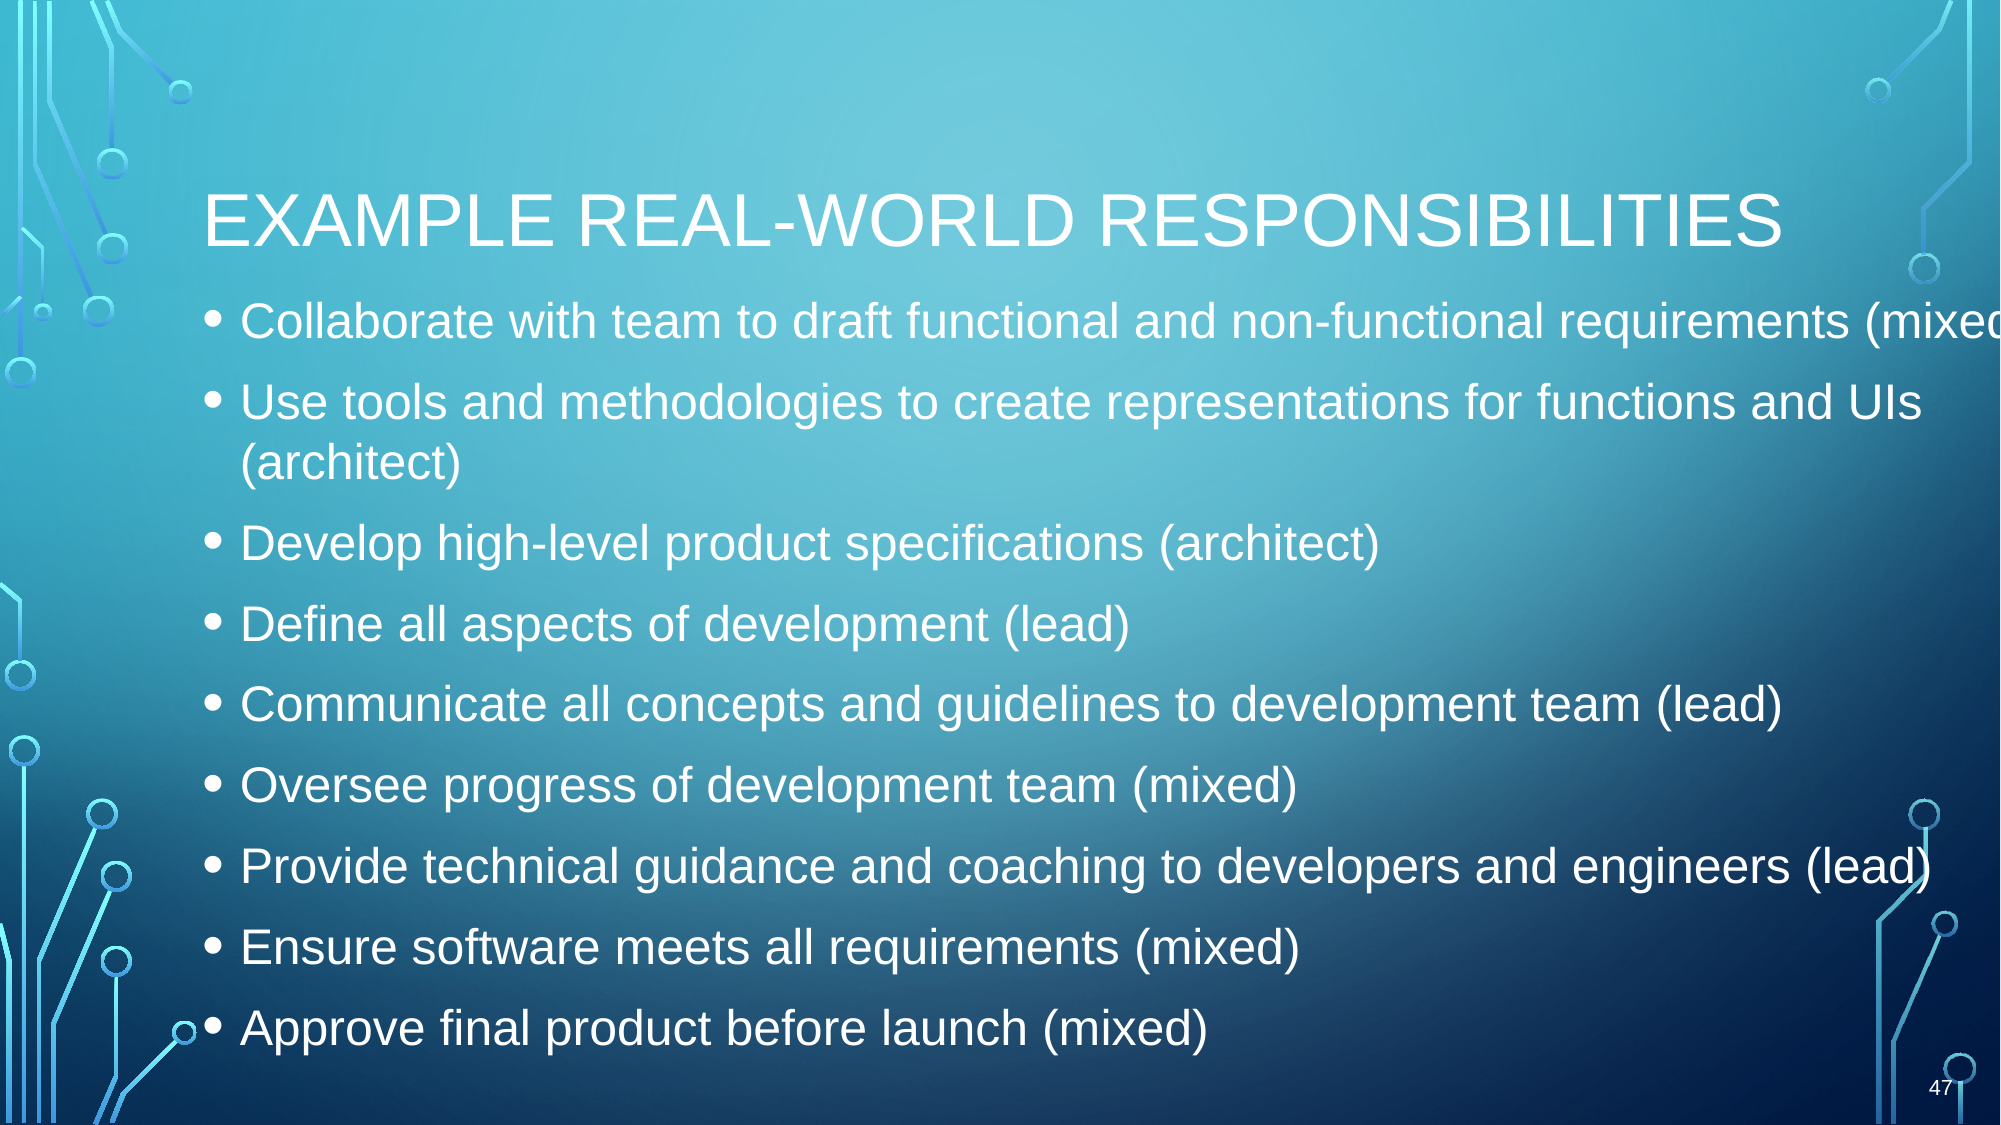

# Example Real-world responsibilities
Collaborate with team to draft functional and non-functional requirements (mixed)
Use tools and methodologies to create representations for functions and UIs (architect)
Develop high-level product specifications (architect)
Define all aspects of development (lead)
Communicate all concepts and guidelines to development team (lead)
Oversee progress of development team (mixed)
Provide technical guidance and coaching to developers and engineers (lead)
Ensure software meets all requirements (mixed)
Approve final product before launch (mixed)
47